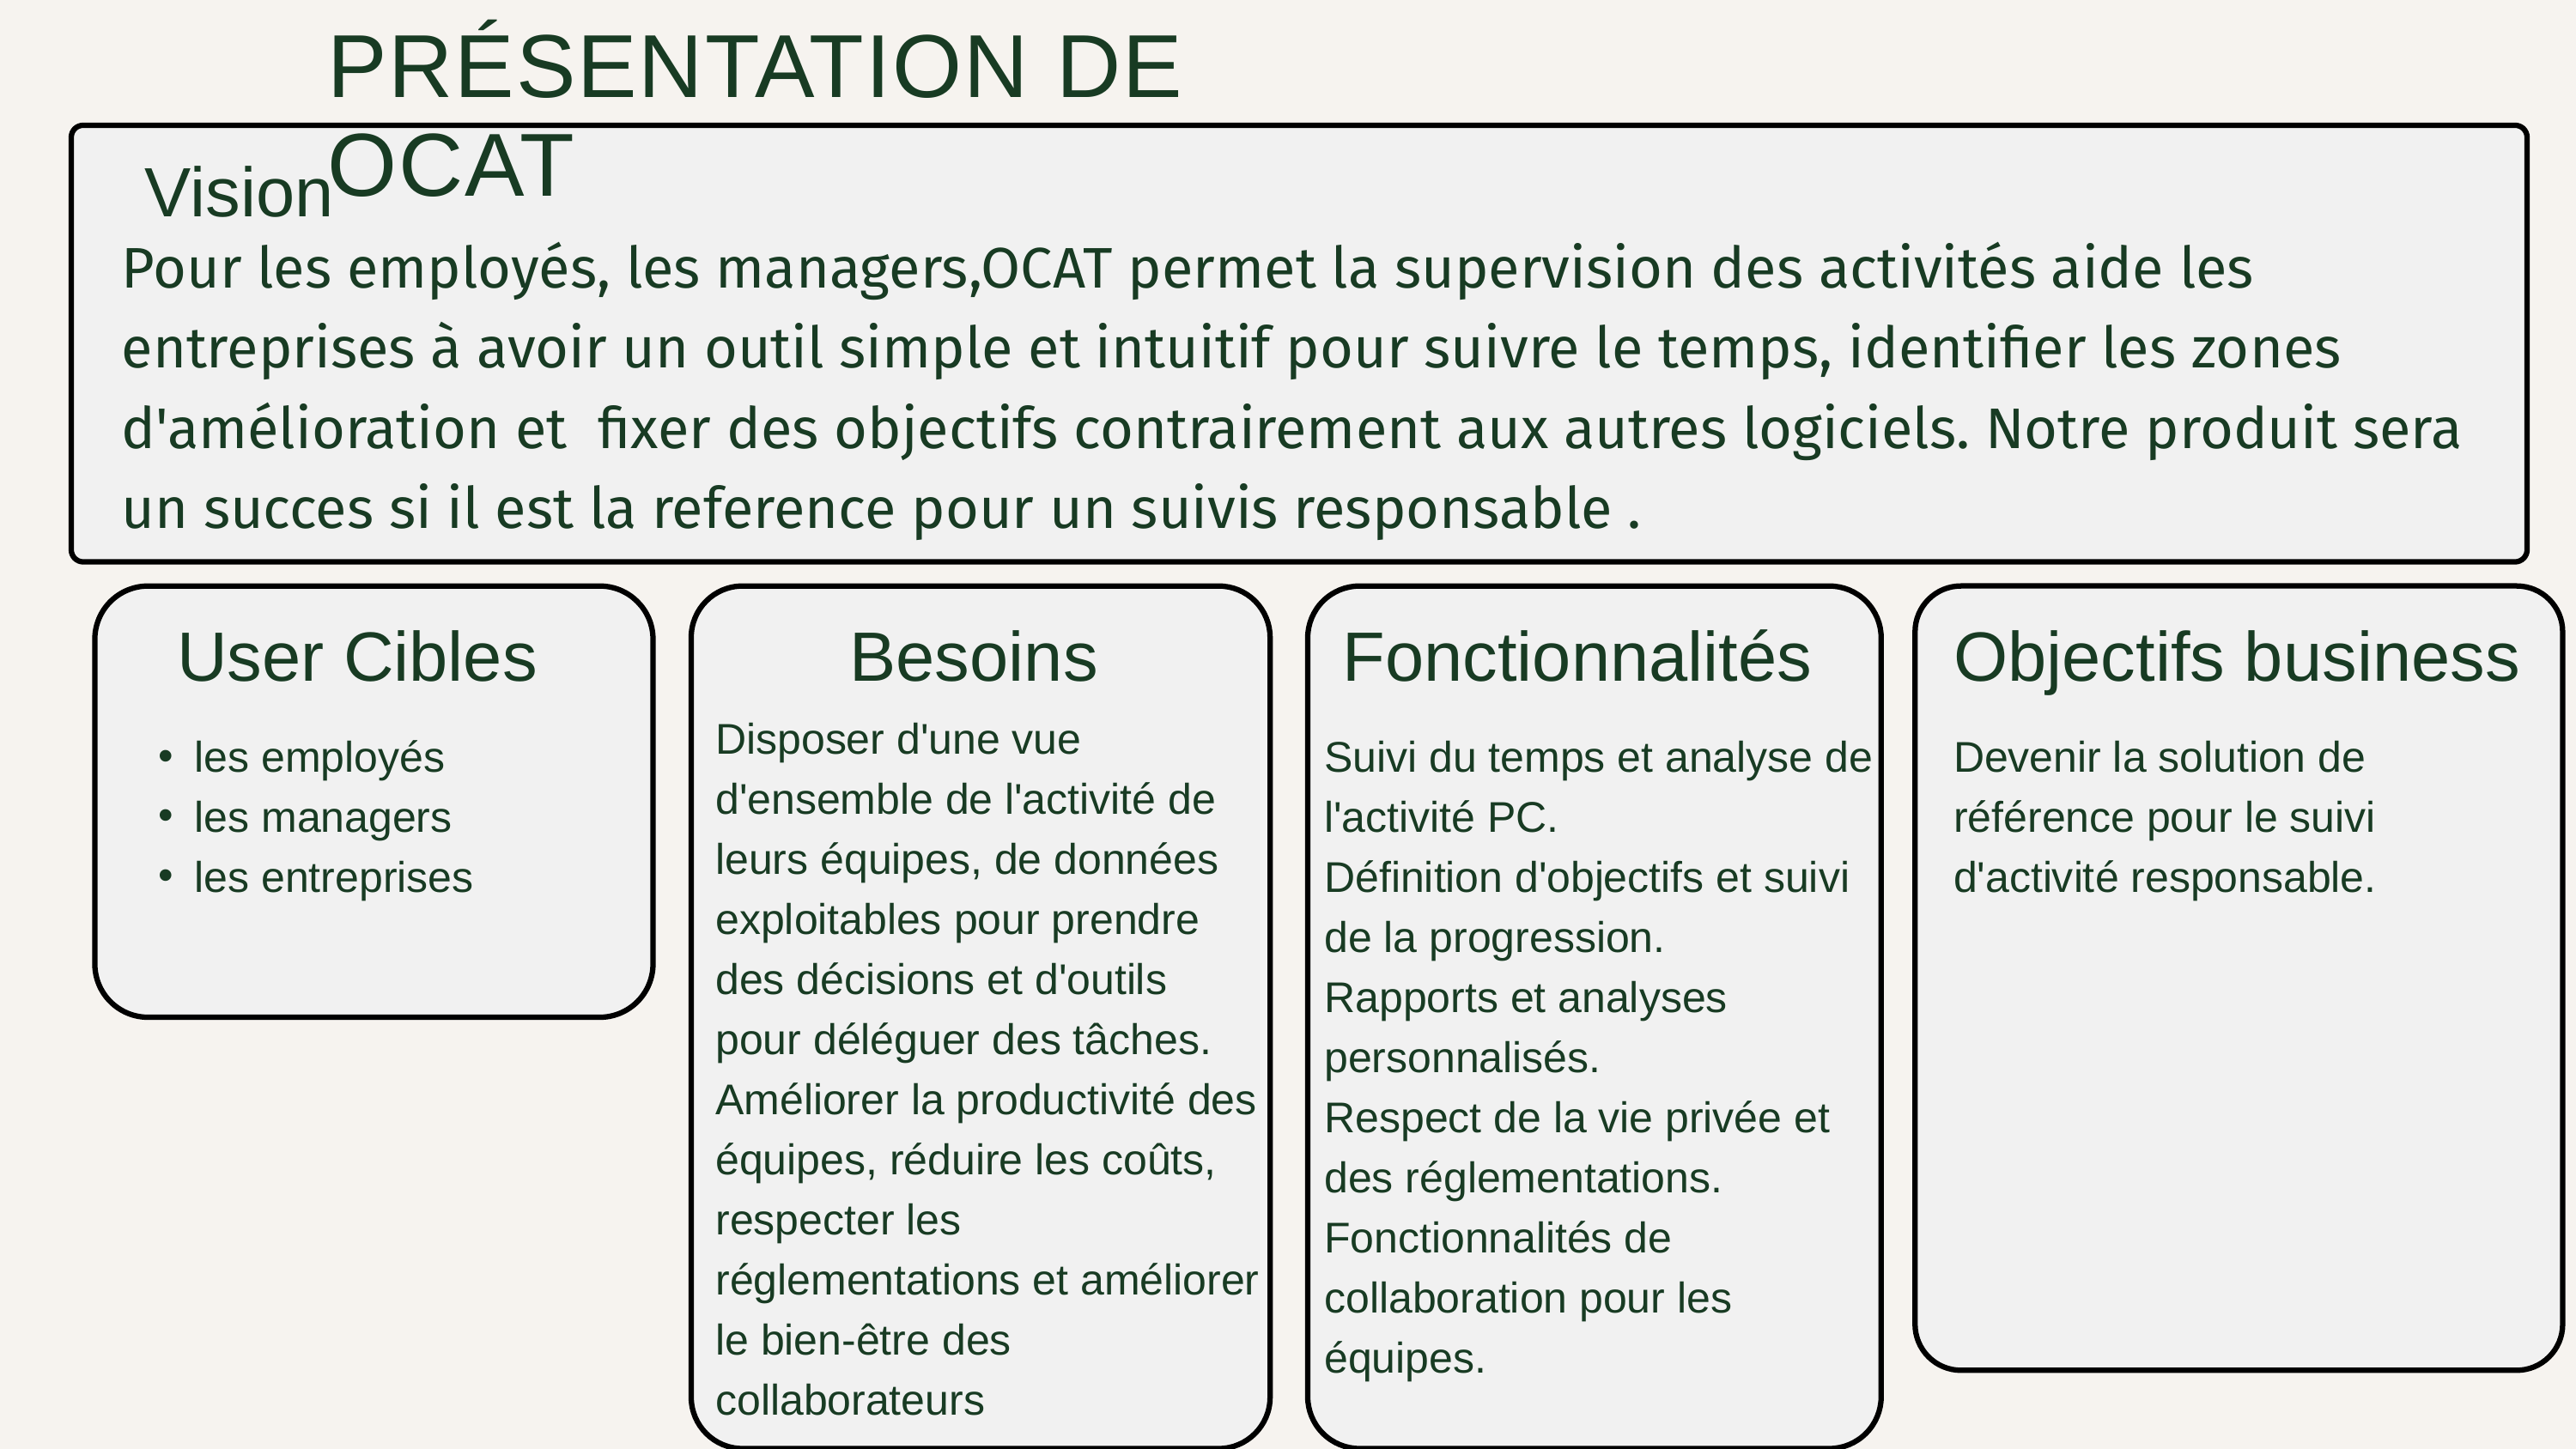

PRÉSENTATION DE OCAT

Vision
Pour les employés, les managers,OCAT permet la supervision des activités aide les  entreprises à avoir un outil simple et intuitif pour suivre le temps, identifier les zones d'amélioration et  fixer des objectifs contrairement aux autres logiciels. Notre produit sera un succes si il est la reference pour un suivis responsable .

Fonctionnalités
Besoins
User Cibles
Objectifs business

Disposer d'une vue d'ensemble de l'activité de leurs équipes, de données exploitables pour prendre des décisions et d'outils pour déléguer des tâches.
Améliorer la productivité des équipes, réduire les coûts, respecter les réglementations et améliorer le bien-être des collaborateurs

les employés
les managers
les entreprises
Suivi du temps et analyse de l'activité PC.
Définition d'objectifs et suivi de la progression.
Rapports et analyses personnalisés.
Respect de la vie privée et des réglementations.
Fonctionnalités de collaboration pour les équipes.

Devenir la solution de référence pour le suivi d'activité responsable.